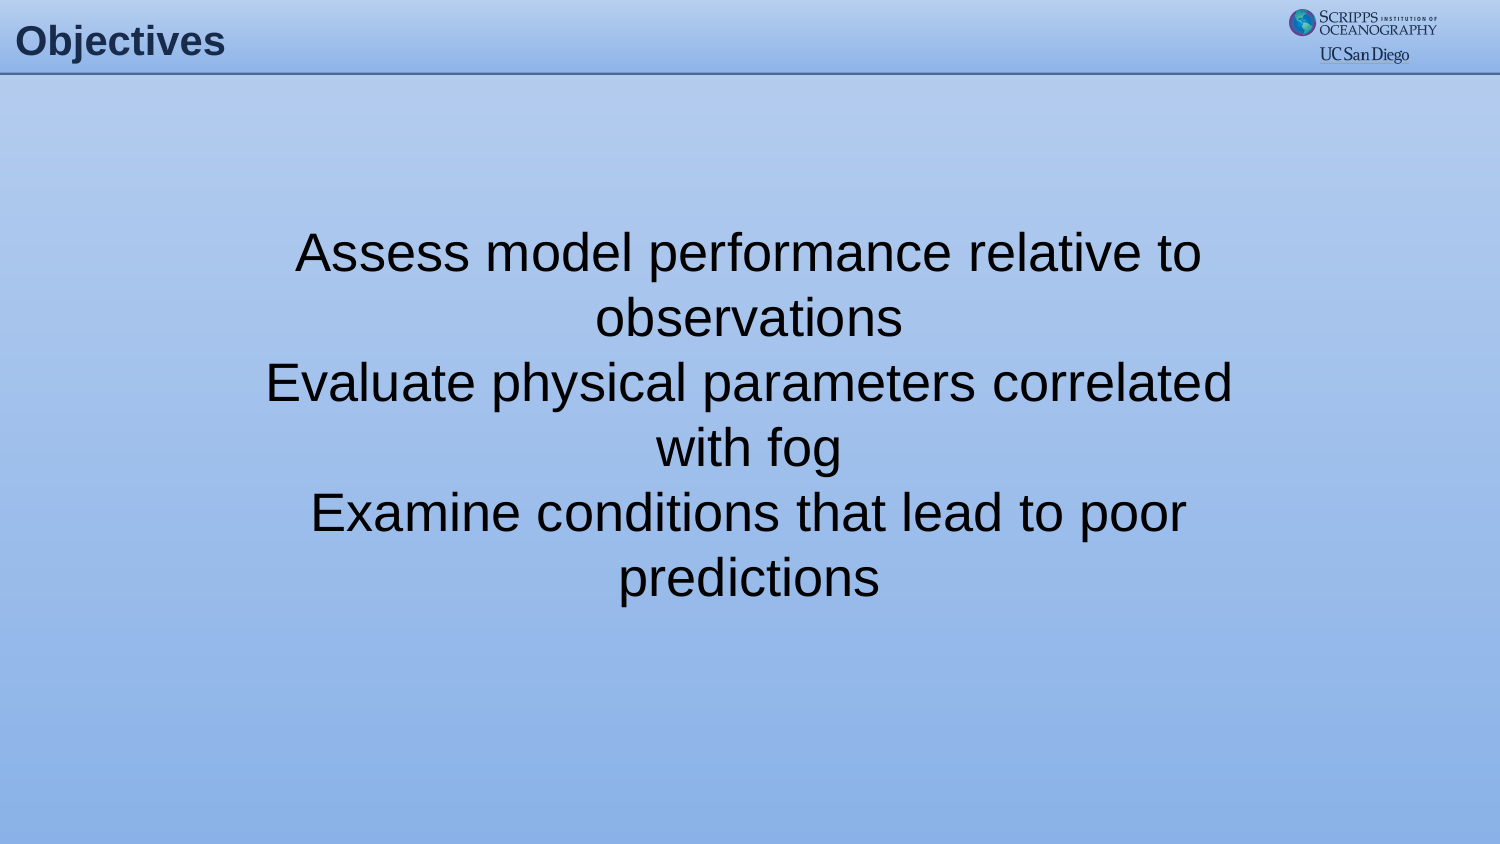

Objectives
Assess model performance relative to observations
Evaluate physical parameters correlated with fog
Examine conditions that lead to poor predictions